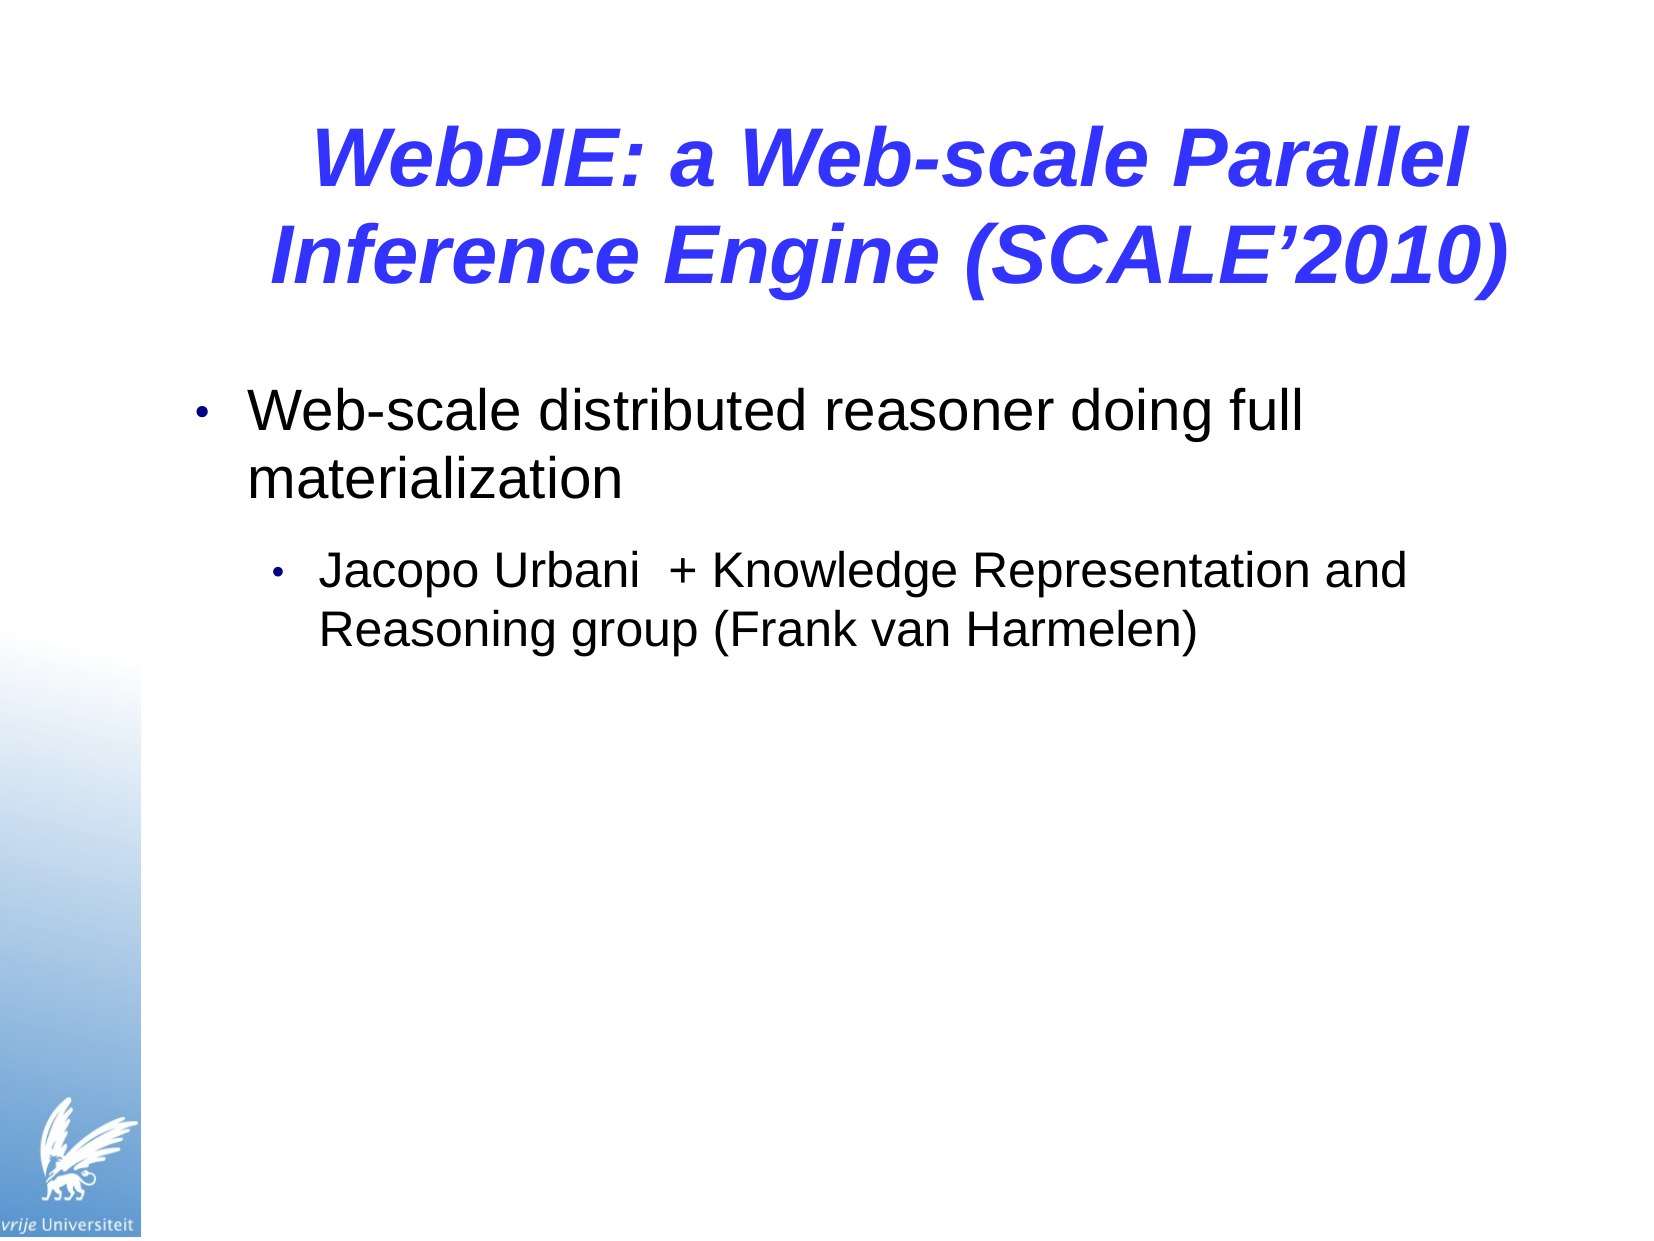

# WebPIE: a Web-scale Parallel Inference Engine (SCALE’2010)
Web-scale distributed reasoner doing full materialization
Jacopo Urbani  + Knowledge Representation and Reasoning group (Frank van Harmelen)